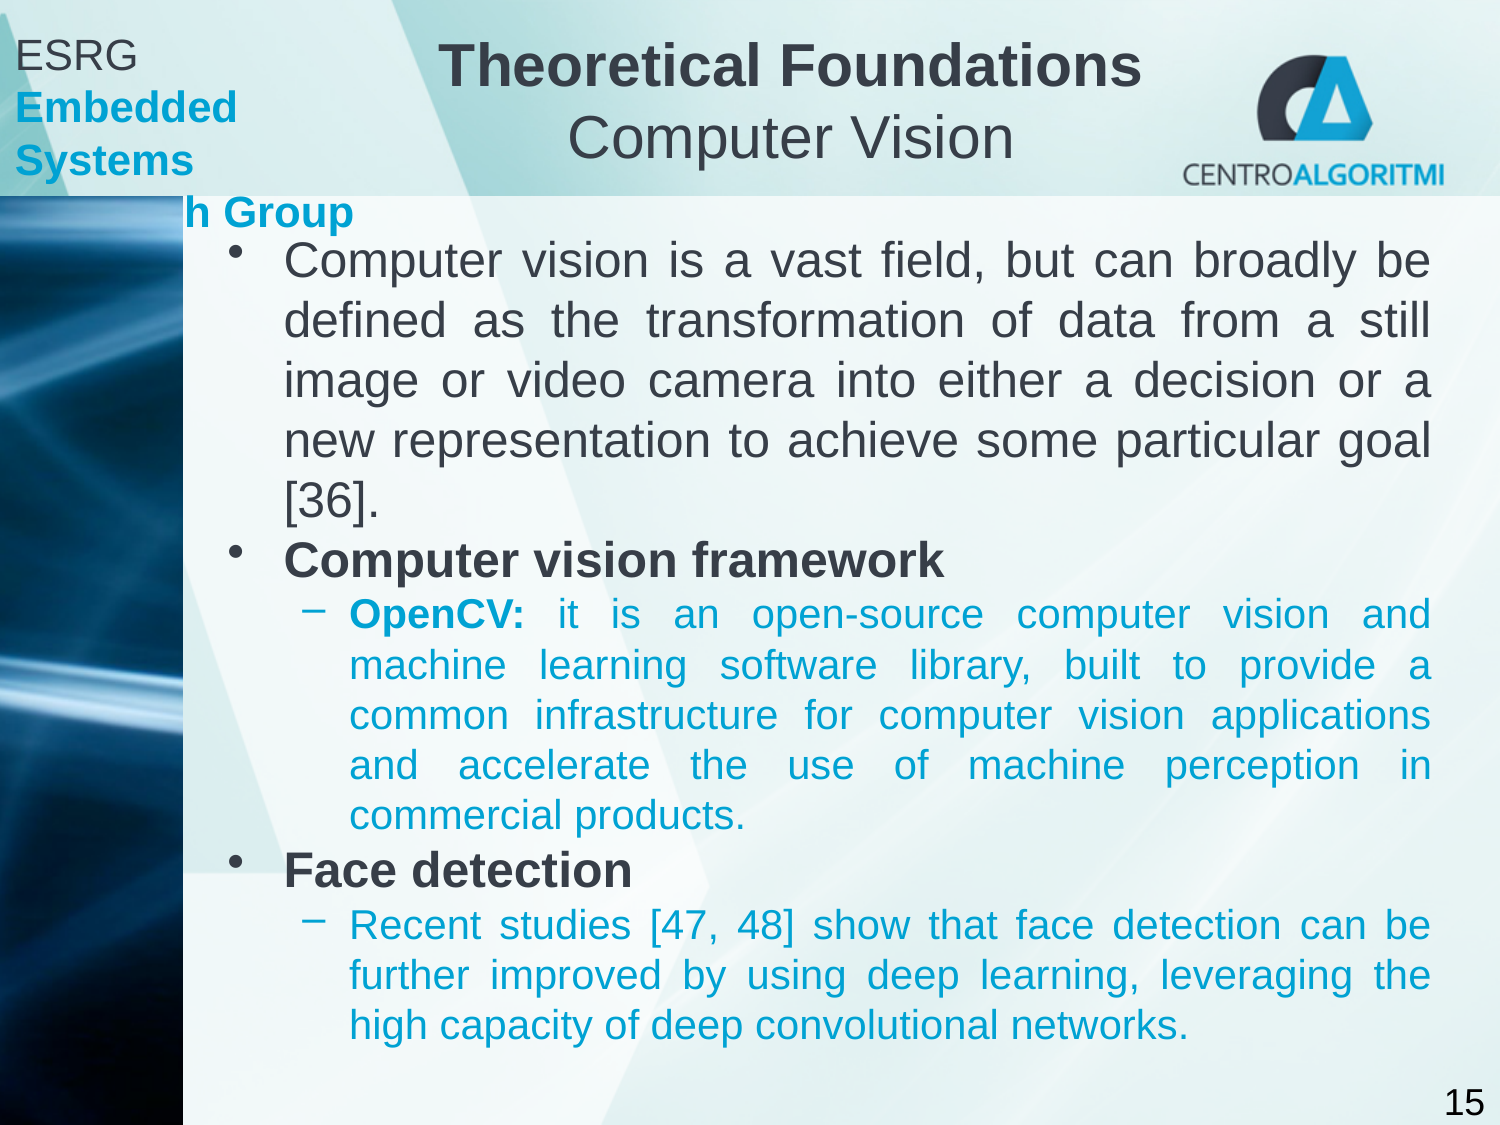

# Theoretical Foundations Computer Vision
Computer vision is a vast field, but can broadly be defined as the transformation of data from a still image or video camera into either a decision or a new representation to achieve some particular goal [36].
Computer vision framework
OpenCV: it is an open-source computer vision and machine learning software library, built to provide a common infrastructure for computer vision applications and accelerate the use of machine perception in commercial products.
Face detection
Recent studies [47, 48] show that face detection can be further improved by using deep learning, leveraging the high capacity of deep convolutional networks.

15